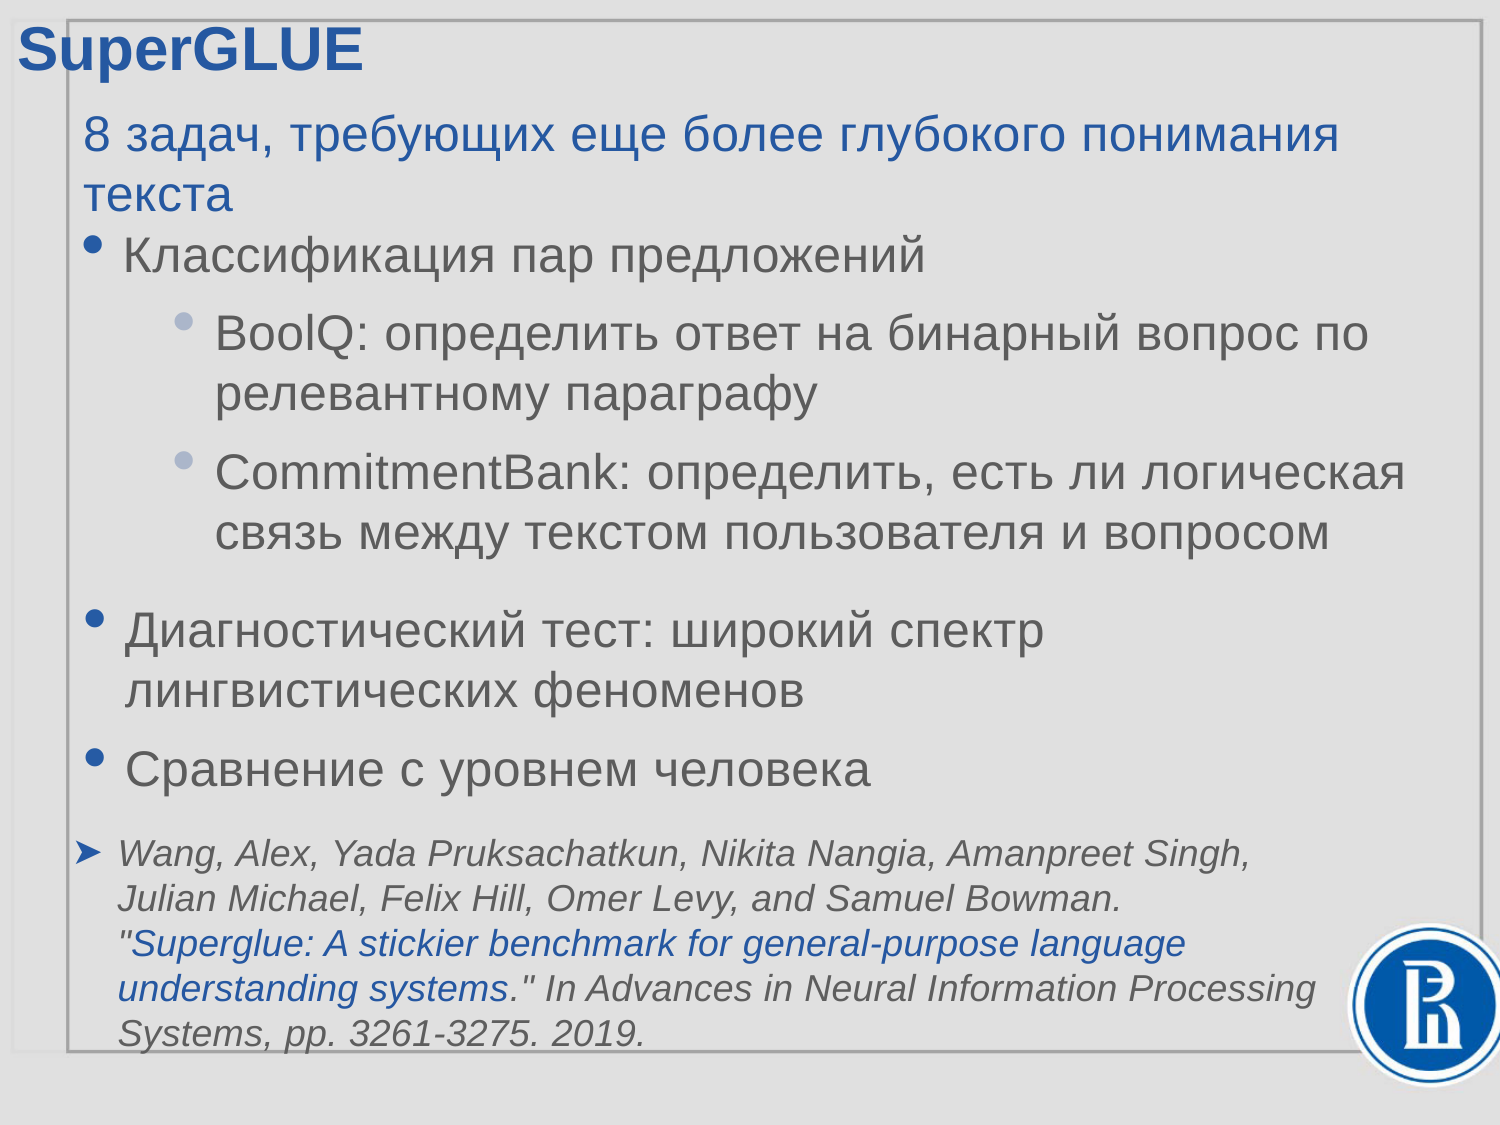

SuperGLUE
8 задач, требующих еще более глубокого понимания текста
Классификация пар предложений
BoolQ: определить ответ на бинарный вопрос по релевантному параграфу
CommitmentBank: определить, есть ли логическая связь между текстом пользователя и вопросом

Диагностический тест: широкий спектр лингвистических феноменов
Сравнение с уровнем человека
Wang, Alex, Yada Pruksachatkun, Nikita Nangia, Amanpreet Singh, Julian Michael, Felix Hill, Omer Levy, and Samuel Bowman. "Superglue: A stickier benchmark for general-purpose language understanding systems." In Advances in Neural Information Processing Systems, pp. 3261-3275. 2019.